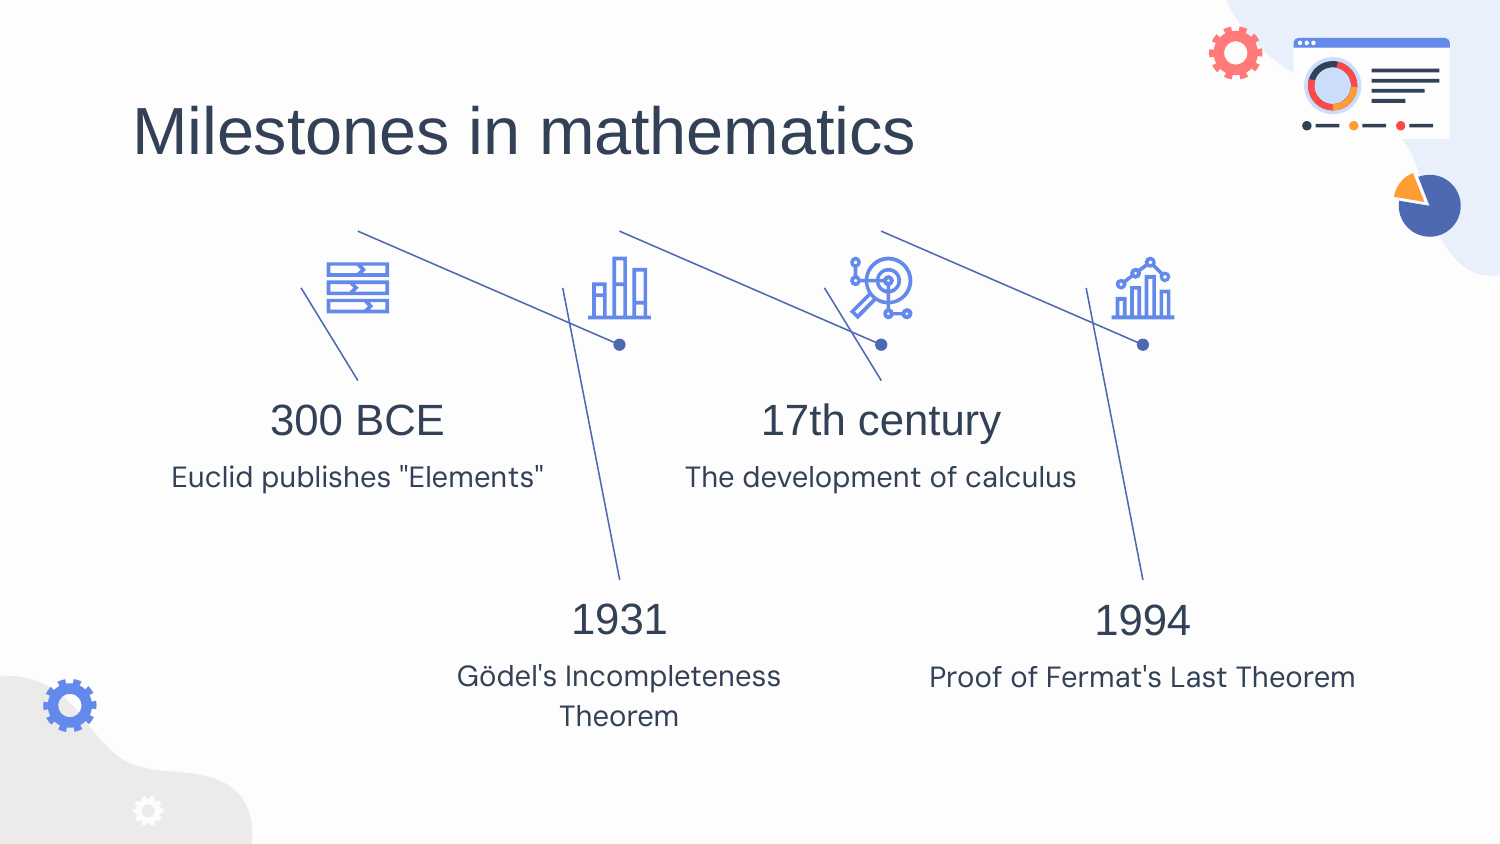

# Milestones in mathematics

17th century
300 BCE
Euclid publishes "Elements"
The development of calculus
1994
1931
Gödel's Incompleteness Theorem
Proof of Fermat's Last Theorem